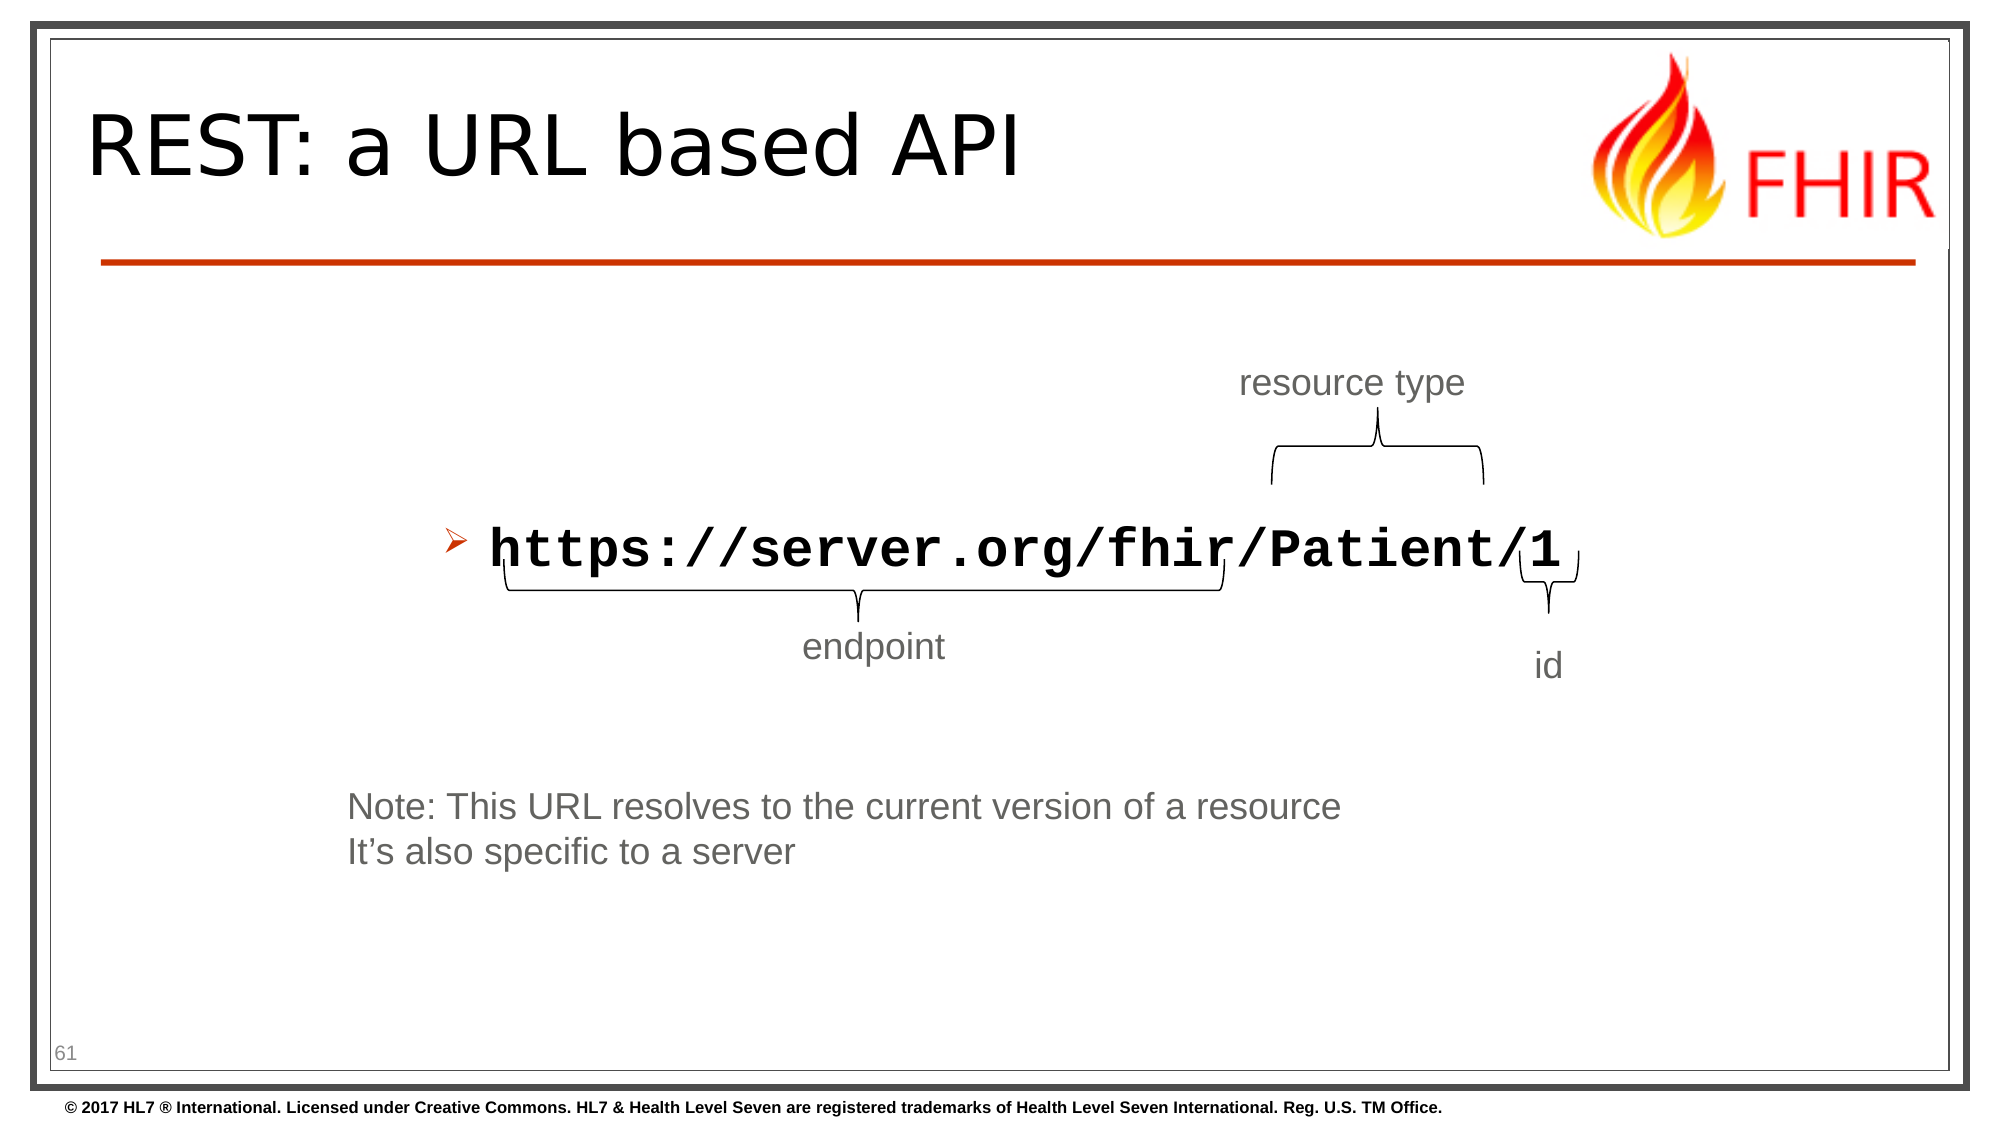

# REST: a URL based API

https://server.org/fhir/Patient/1

resource type

endpoint
id
Note: This URL resolves to the current version of a resource
It’s also specific to a server
61